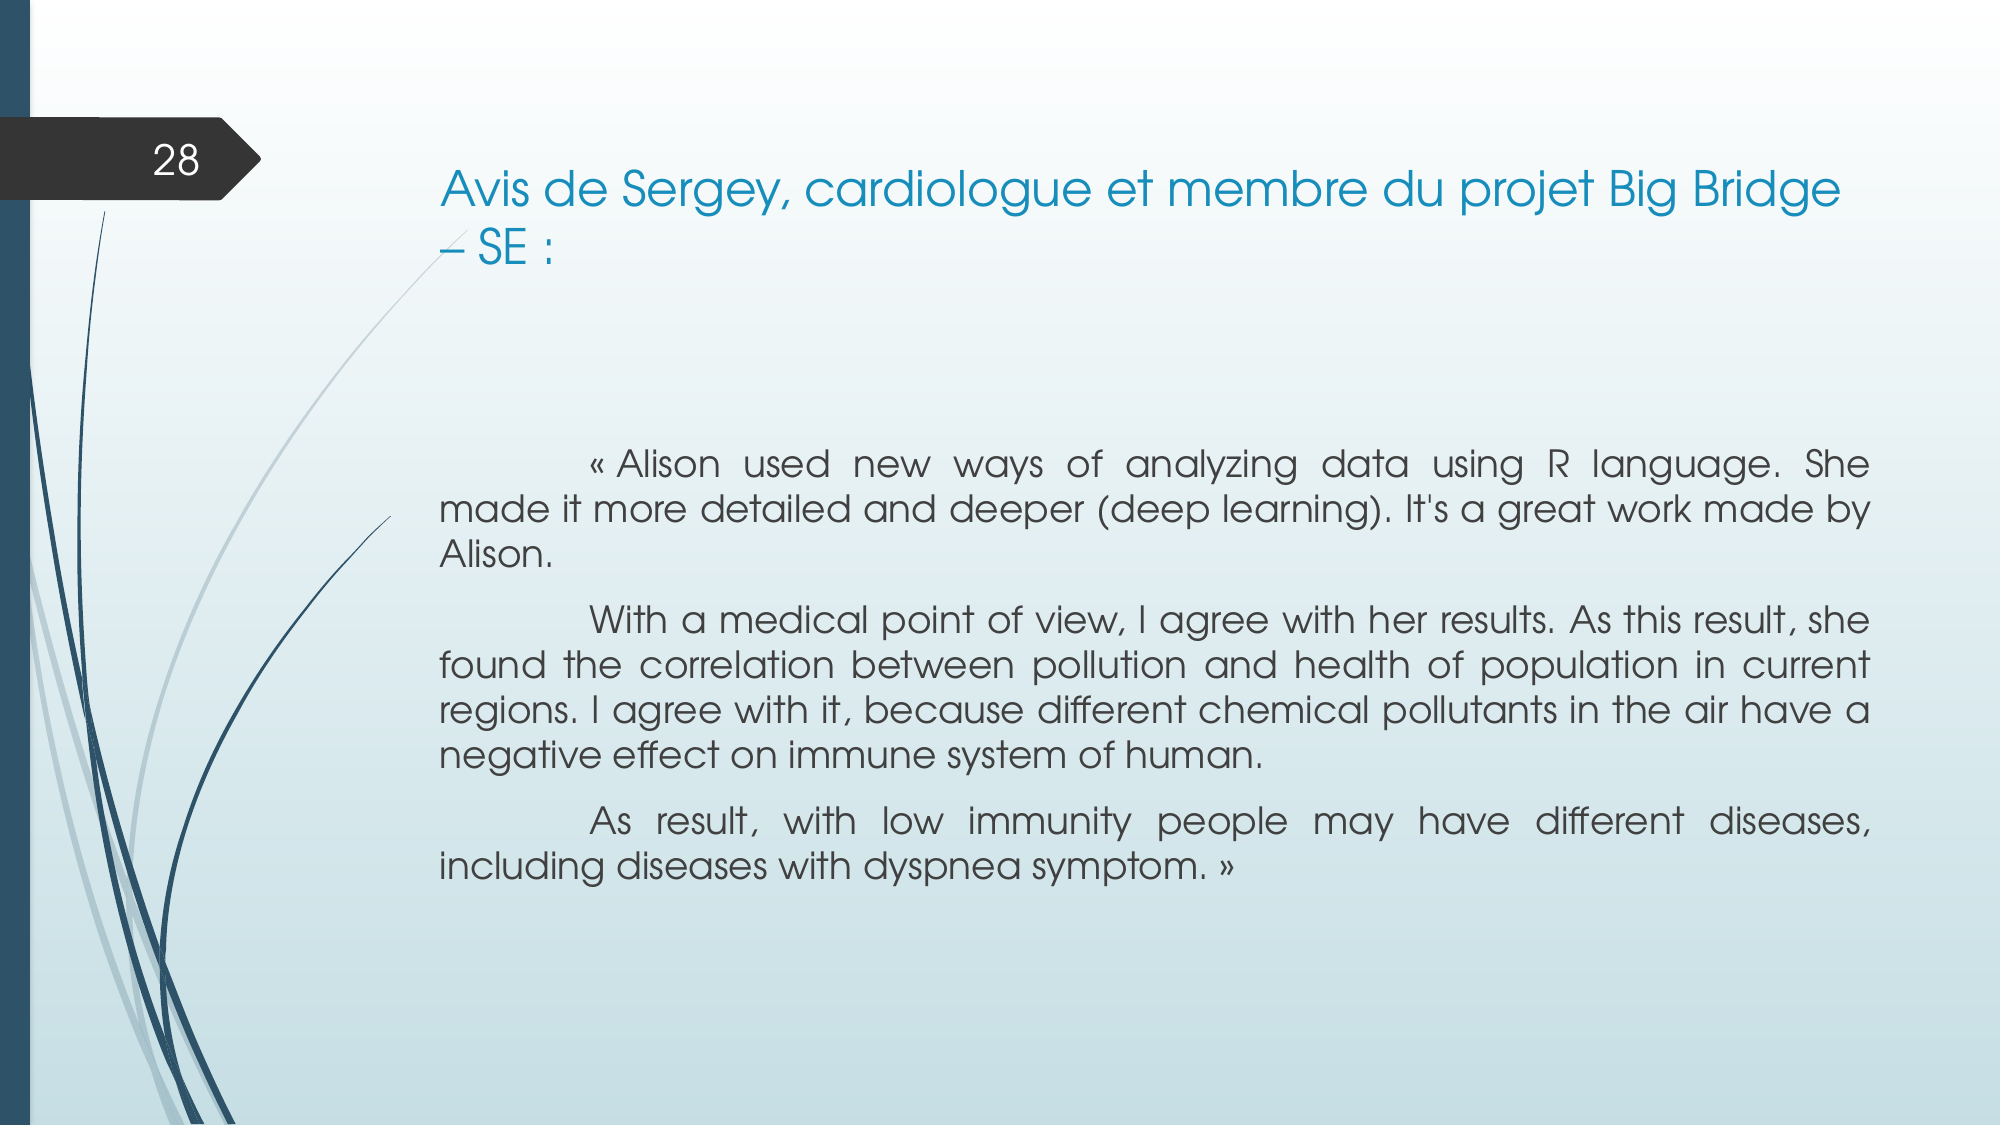

28
# Avis de Sergey, cardiologue et membre du projet Big Bridge – SE :
	« Alison used new ways of analyzing data using R language. She made it more detailed and deeper (deep learning). It's a great work made by Alison.
	With a medical point of view, I agree with her results. As this result, she found the correlation between pollution and health of population in current regions. I agree with it, because different chemical pollutants in the air have a negative effect on immune system of human.
	As result, with low immunity people may have different diseases, including diseases with dyspnea symptom. »